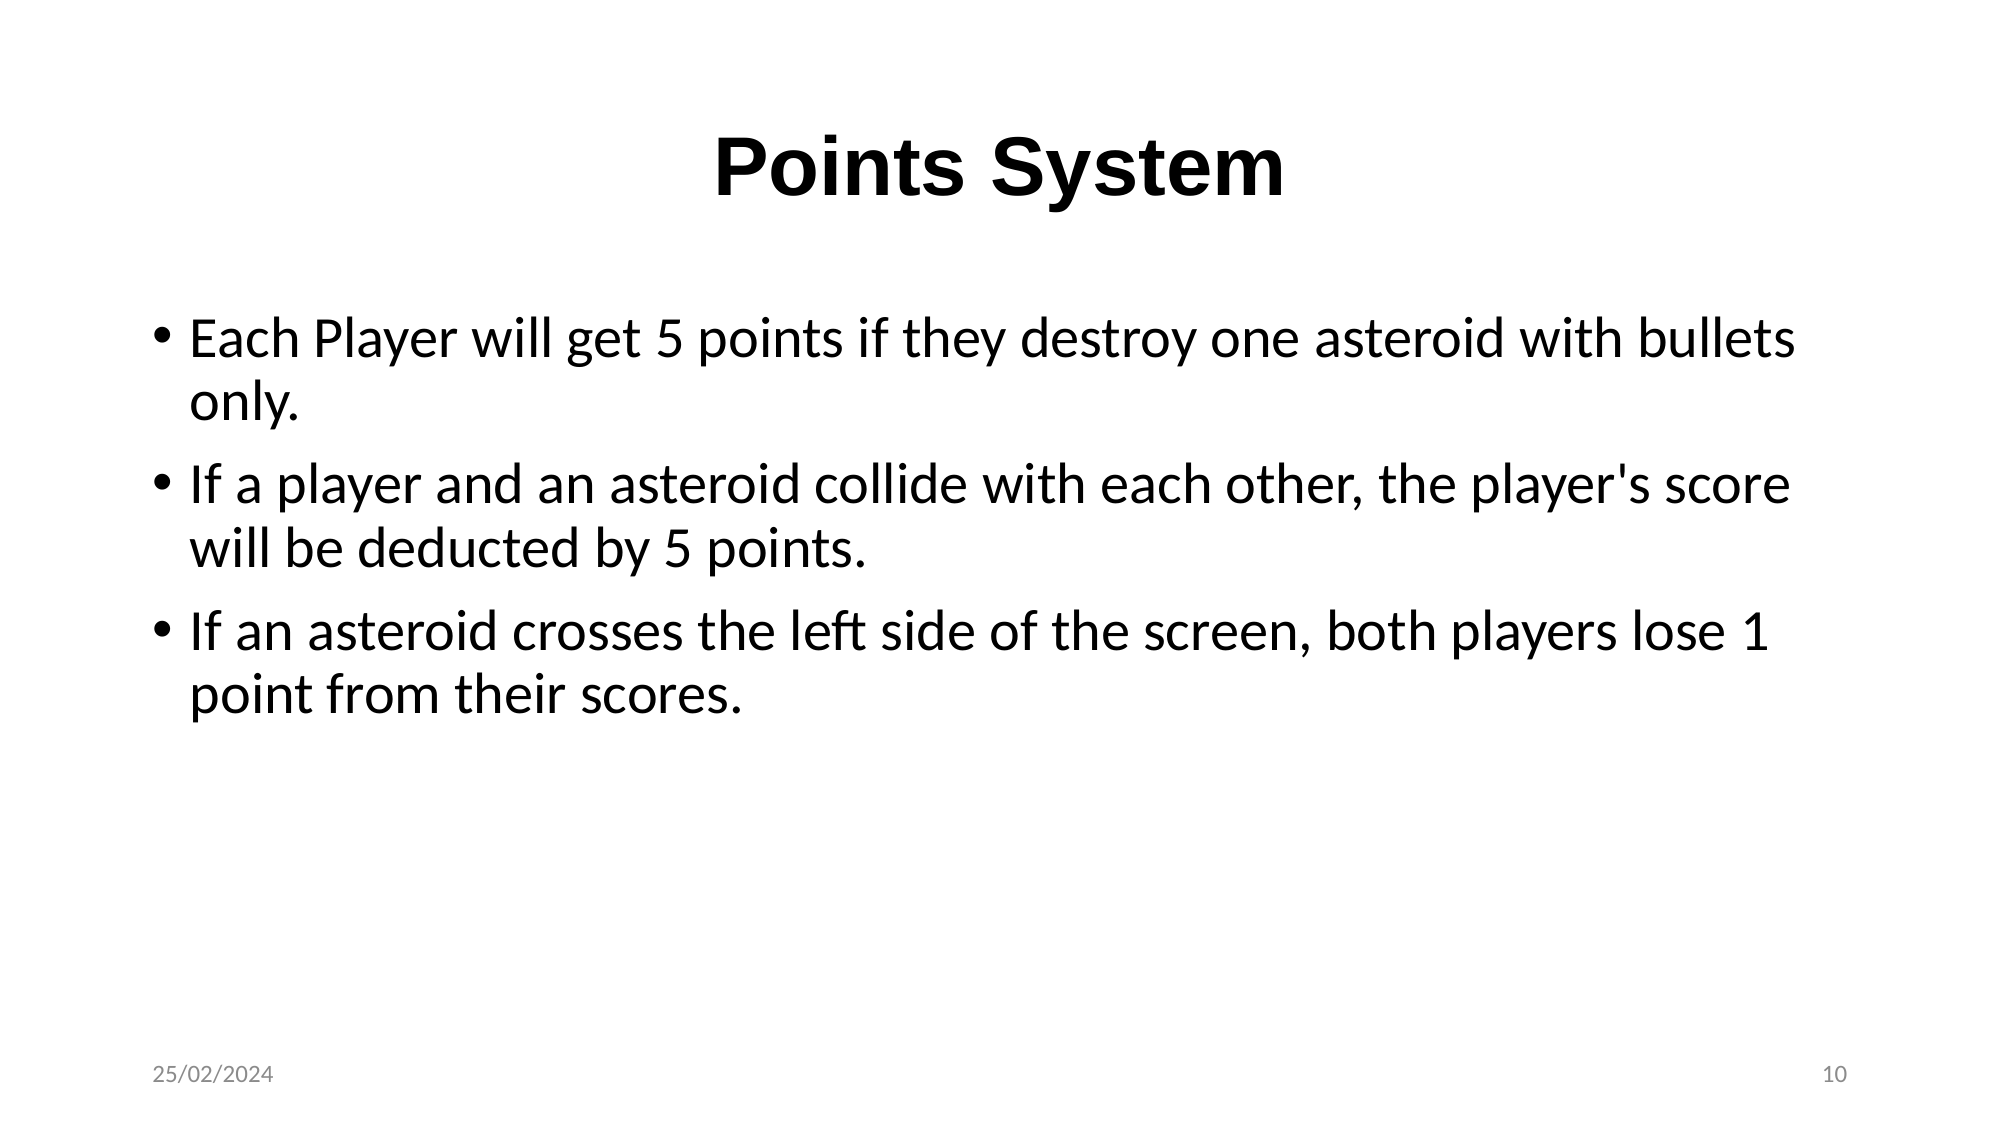

# Points System
Each Player will get 5 points if they destroy one asteroid with bullets only.
If a player and an asteroid collide with each other, the player's score will be deducted by 5 points.
If an asteroid crosses the left side of the screen, both players lose 1 point from their scores.
25/02/2024
10